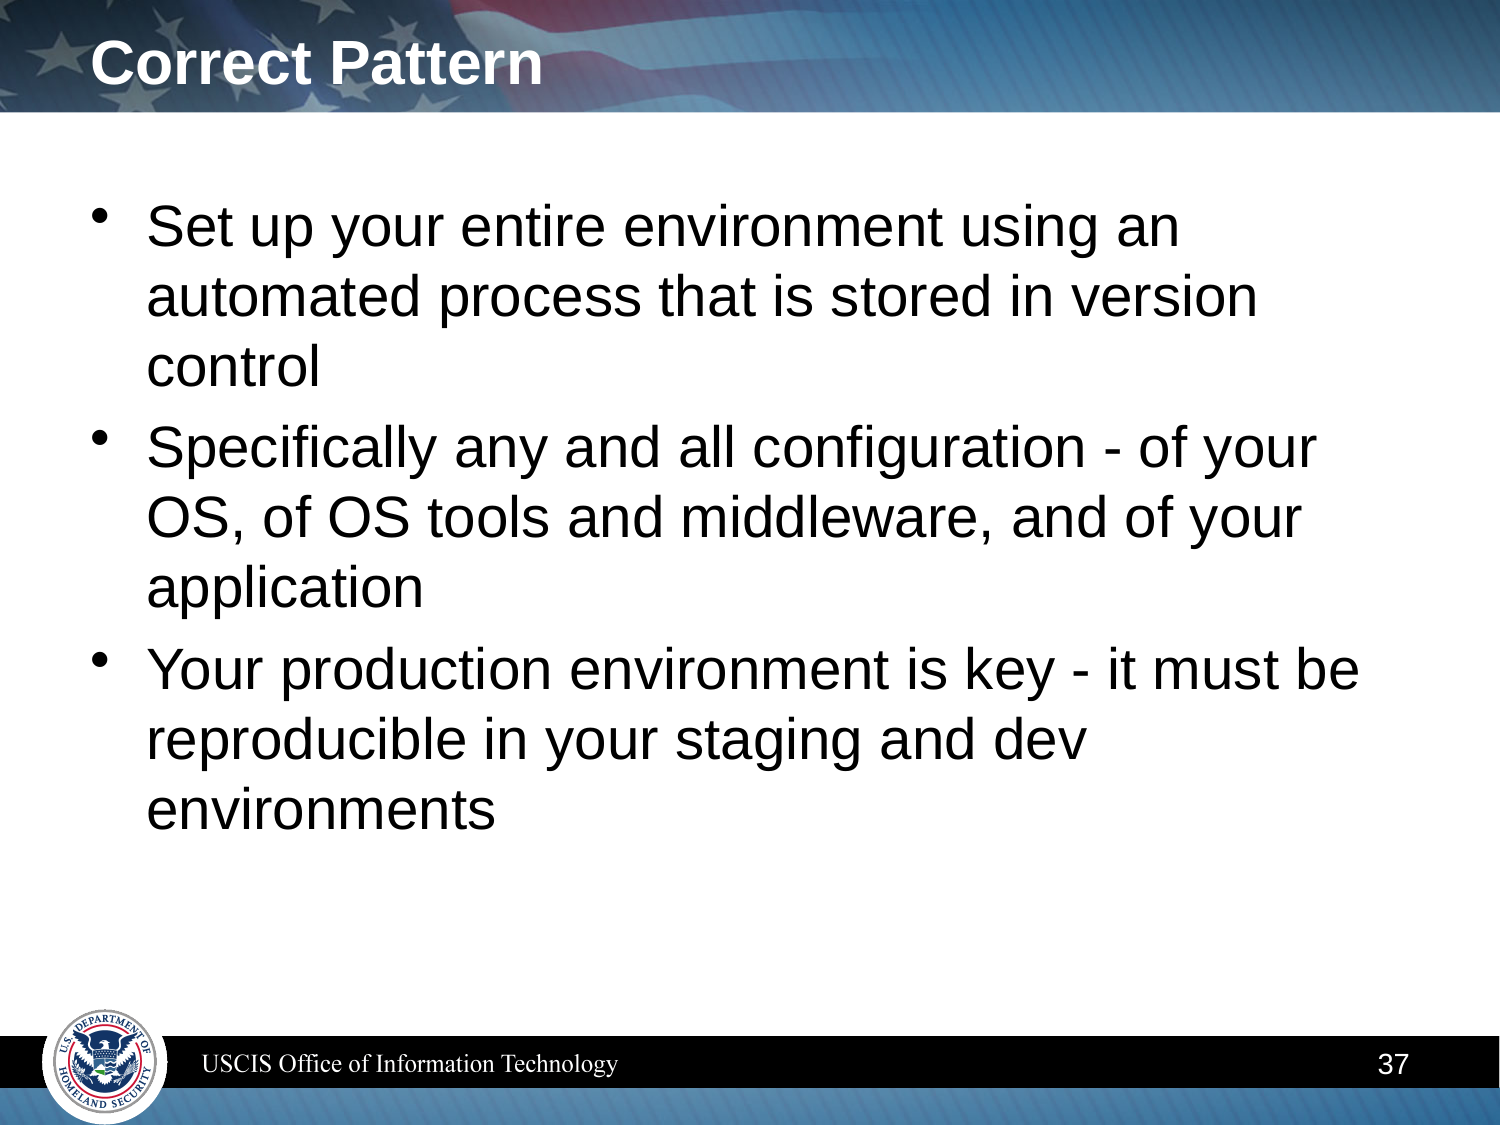

# Correct Pattern
Set up your entire environment using an automated process that is stored in version control
Specifically any and all configuration - of your OS, of OS tools and middleware, and of your application
Your production environment is key - it must be reproducible in your staging and dev environments

37